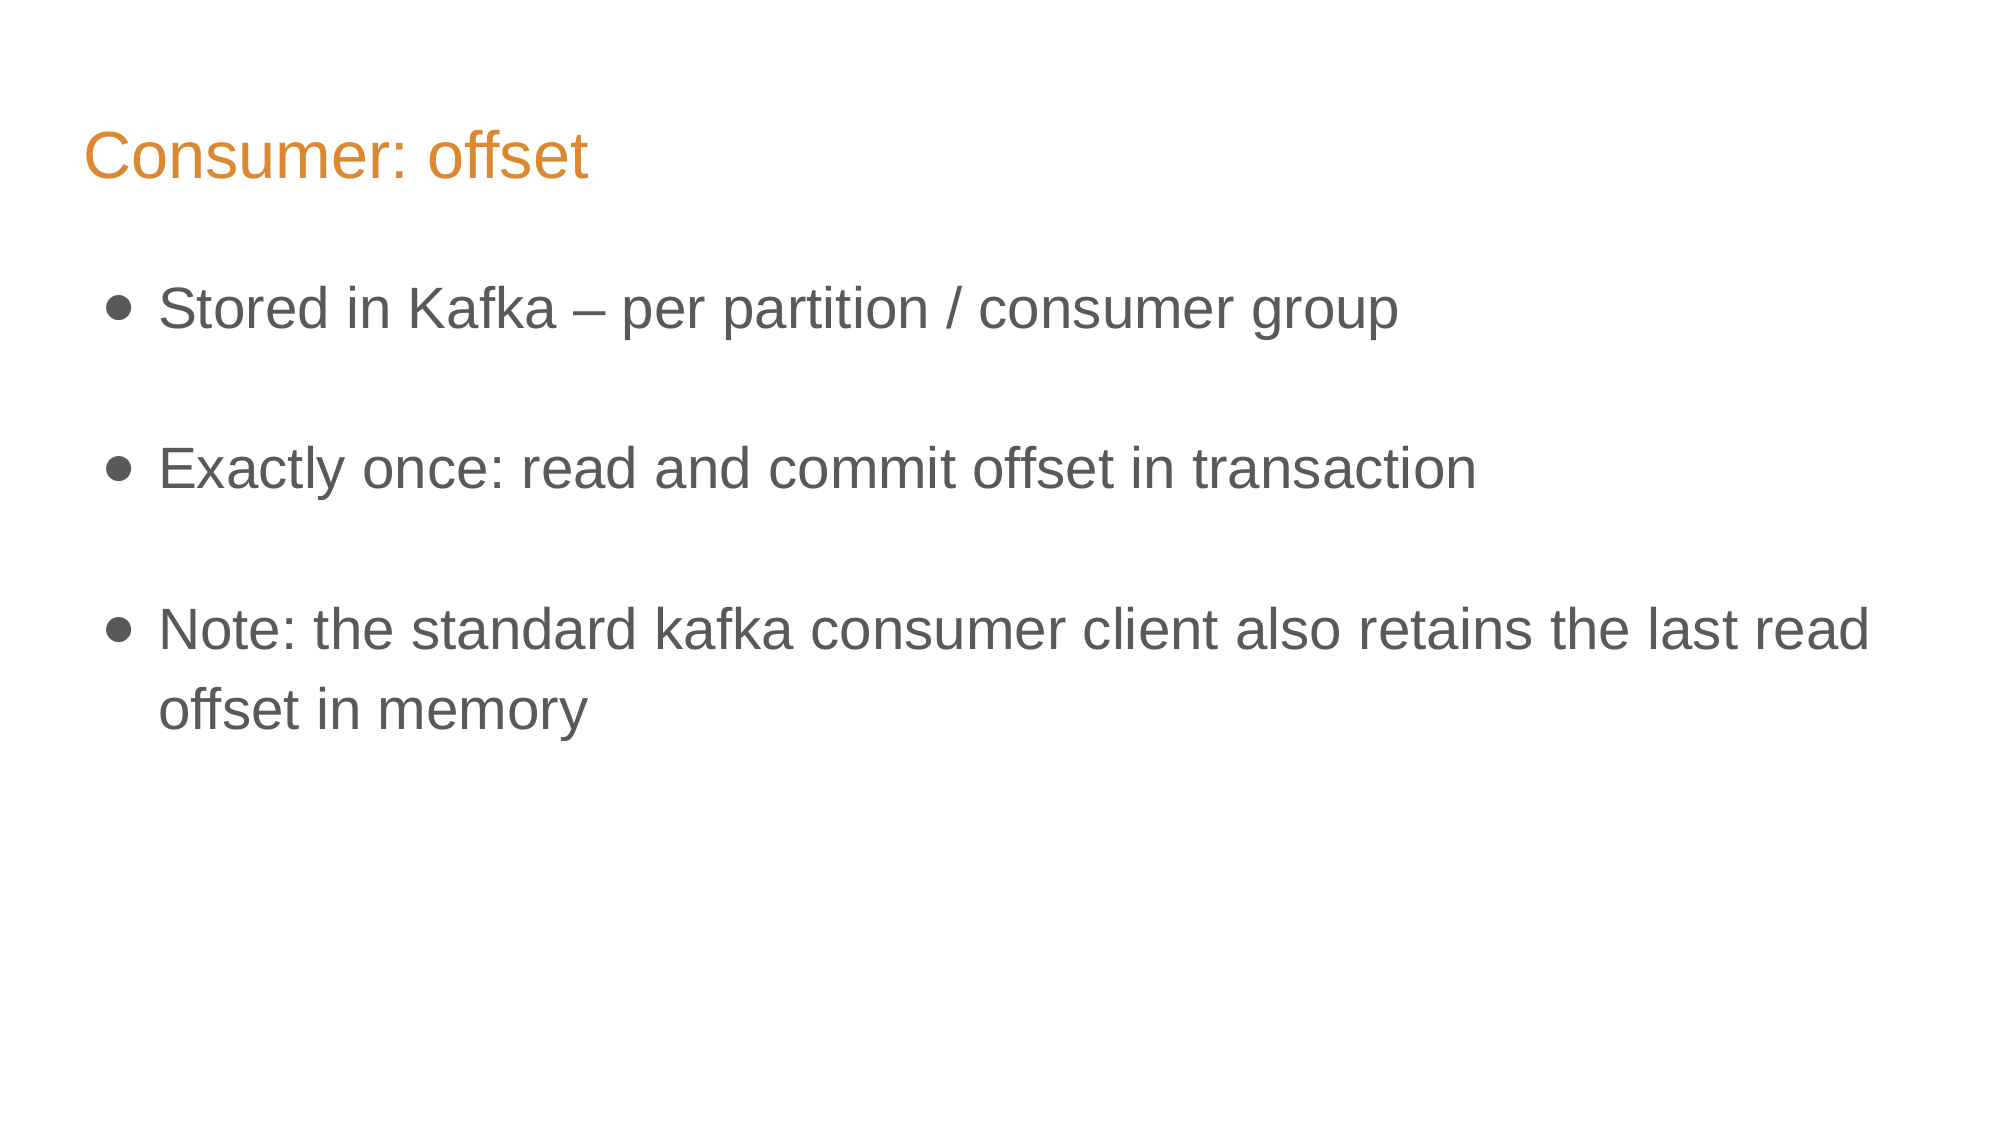

# Consumer: offset
Stored in Kafka – per partition / consumer group

Exactly once: read and commit offset in transaction

Note: the standard kafka consumer client also retains the last read offset in memory